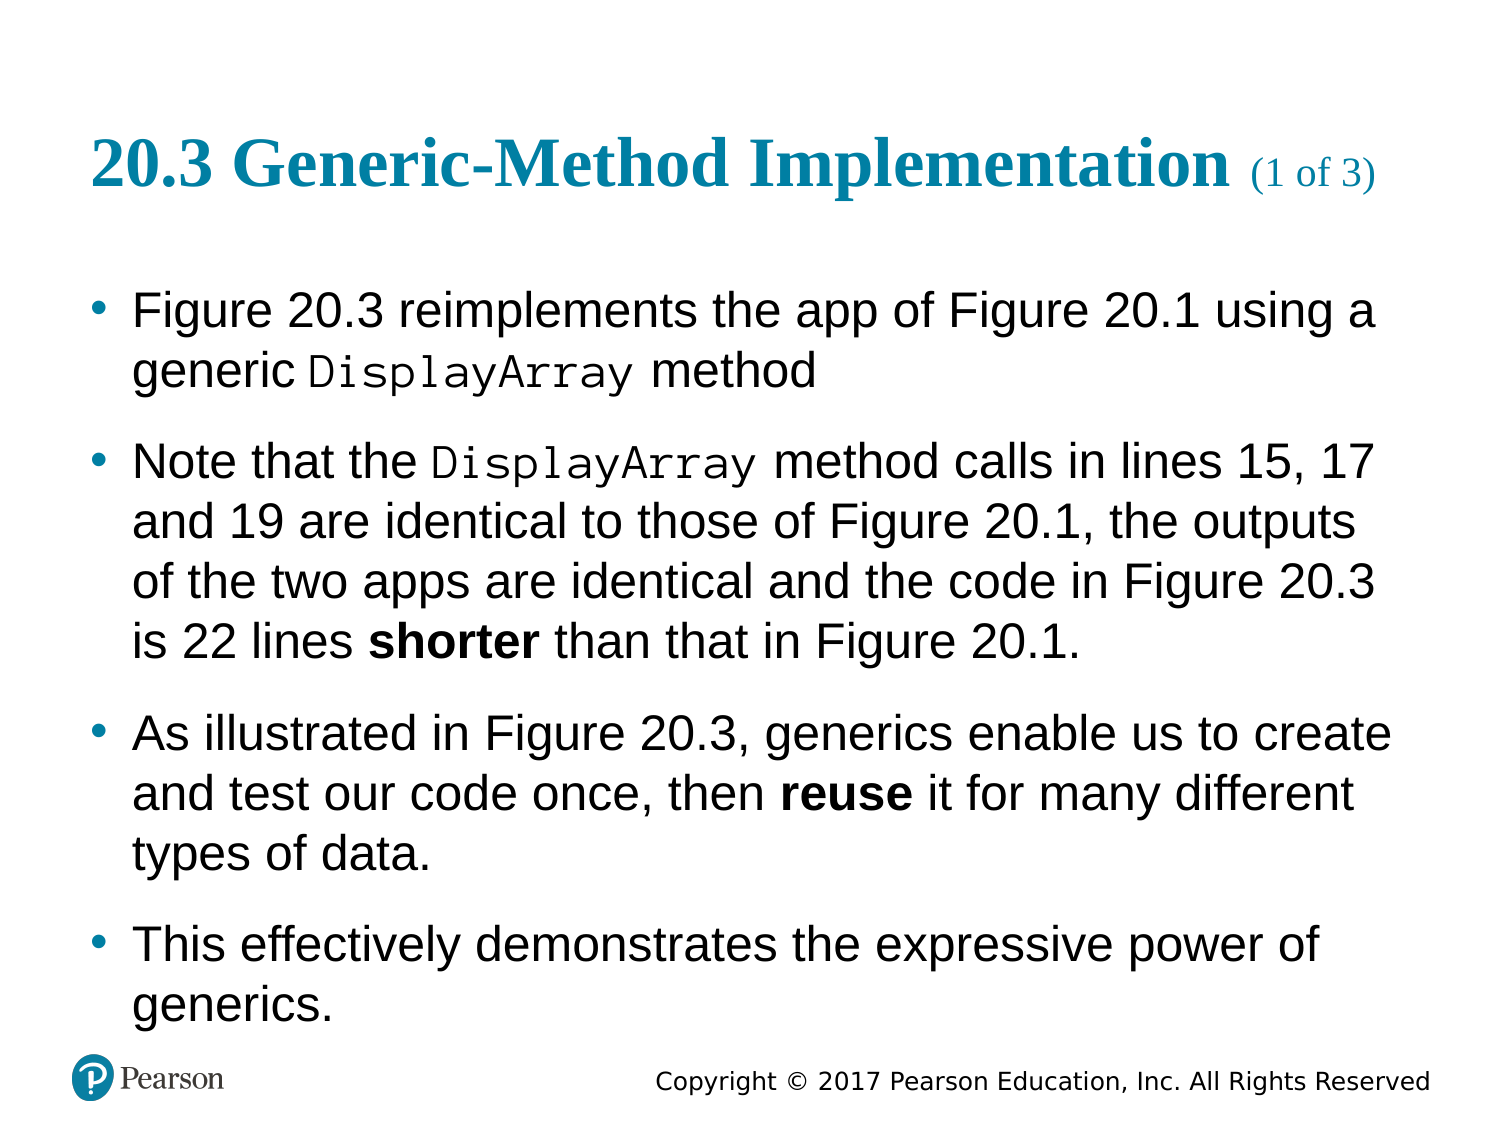

# 20.3 Generic-Method Implementation (1 of 3)
Figure 20.3 reimplements the app of Figure 20.1 using a generic DisplayArray method
Note that the DisplayArray method calls in lines 15, 17 and 19 are identical to those of Figure 20.1, the outputs of the two apps are identical and the code in Figure 20.3 is 22 lines shorter than that in Figure 20.1.
As illustrated in Figure 20.3, generics enable us to create and test our code once, then reuse it for many different types of data.
This effectively demonstrates the expressive power of generics.